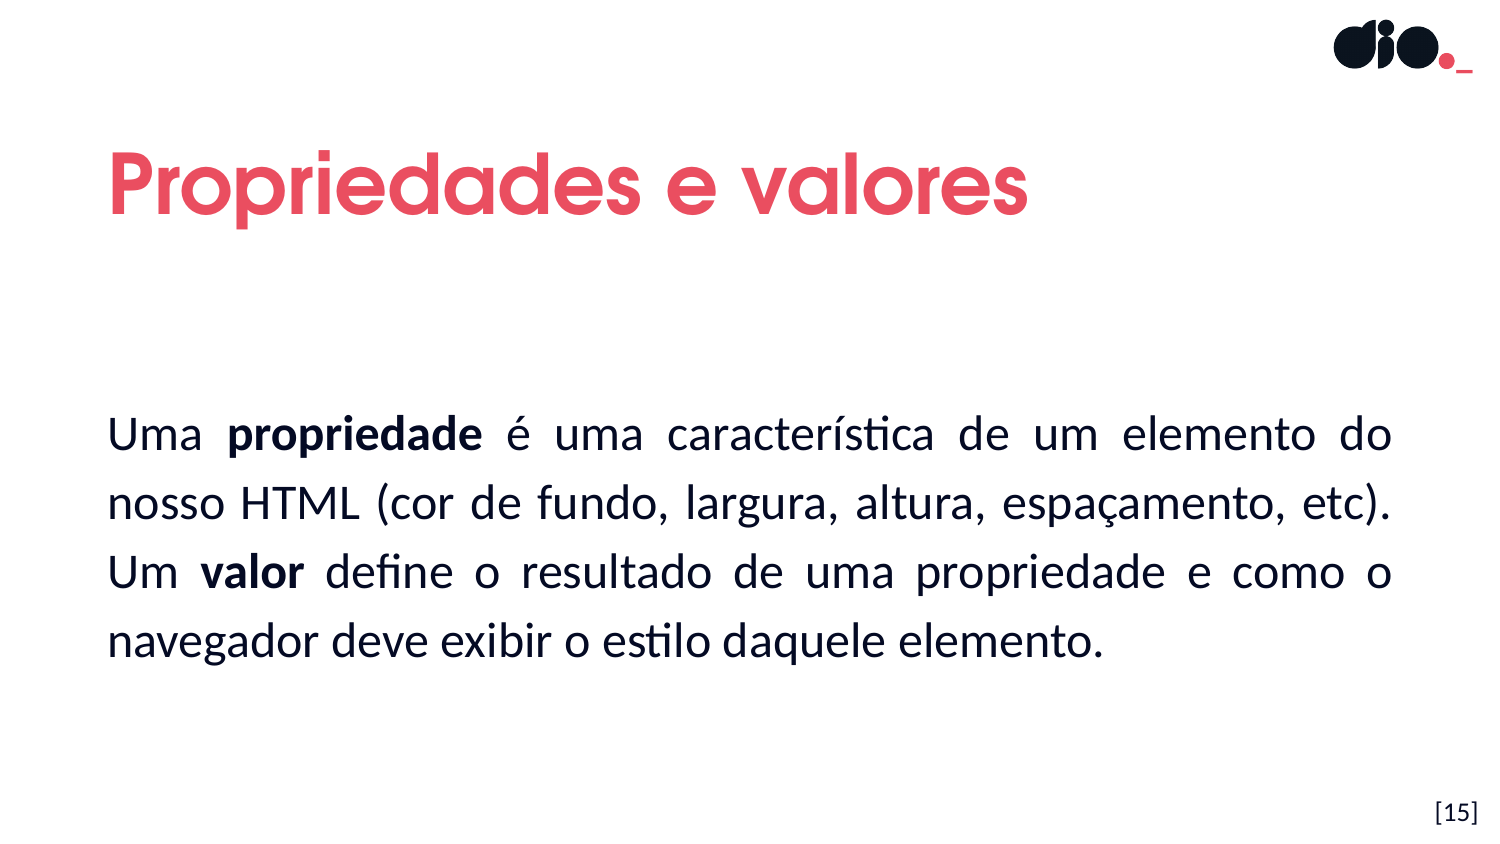

Propriedades e valores
Uma propriedade é uma característica de um elemento do nosso HTML (cor de fundo, largura, altura, espaçamento, etc). Um valor define o resultado de uma propriedade e como o navegador deve exibir o estilo daquele elemento.
[15]